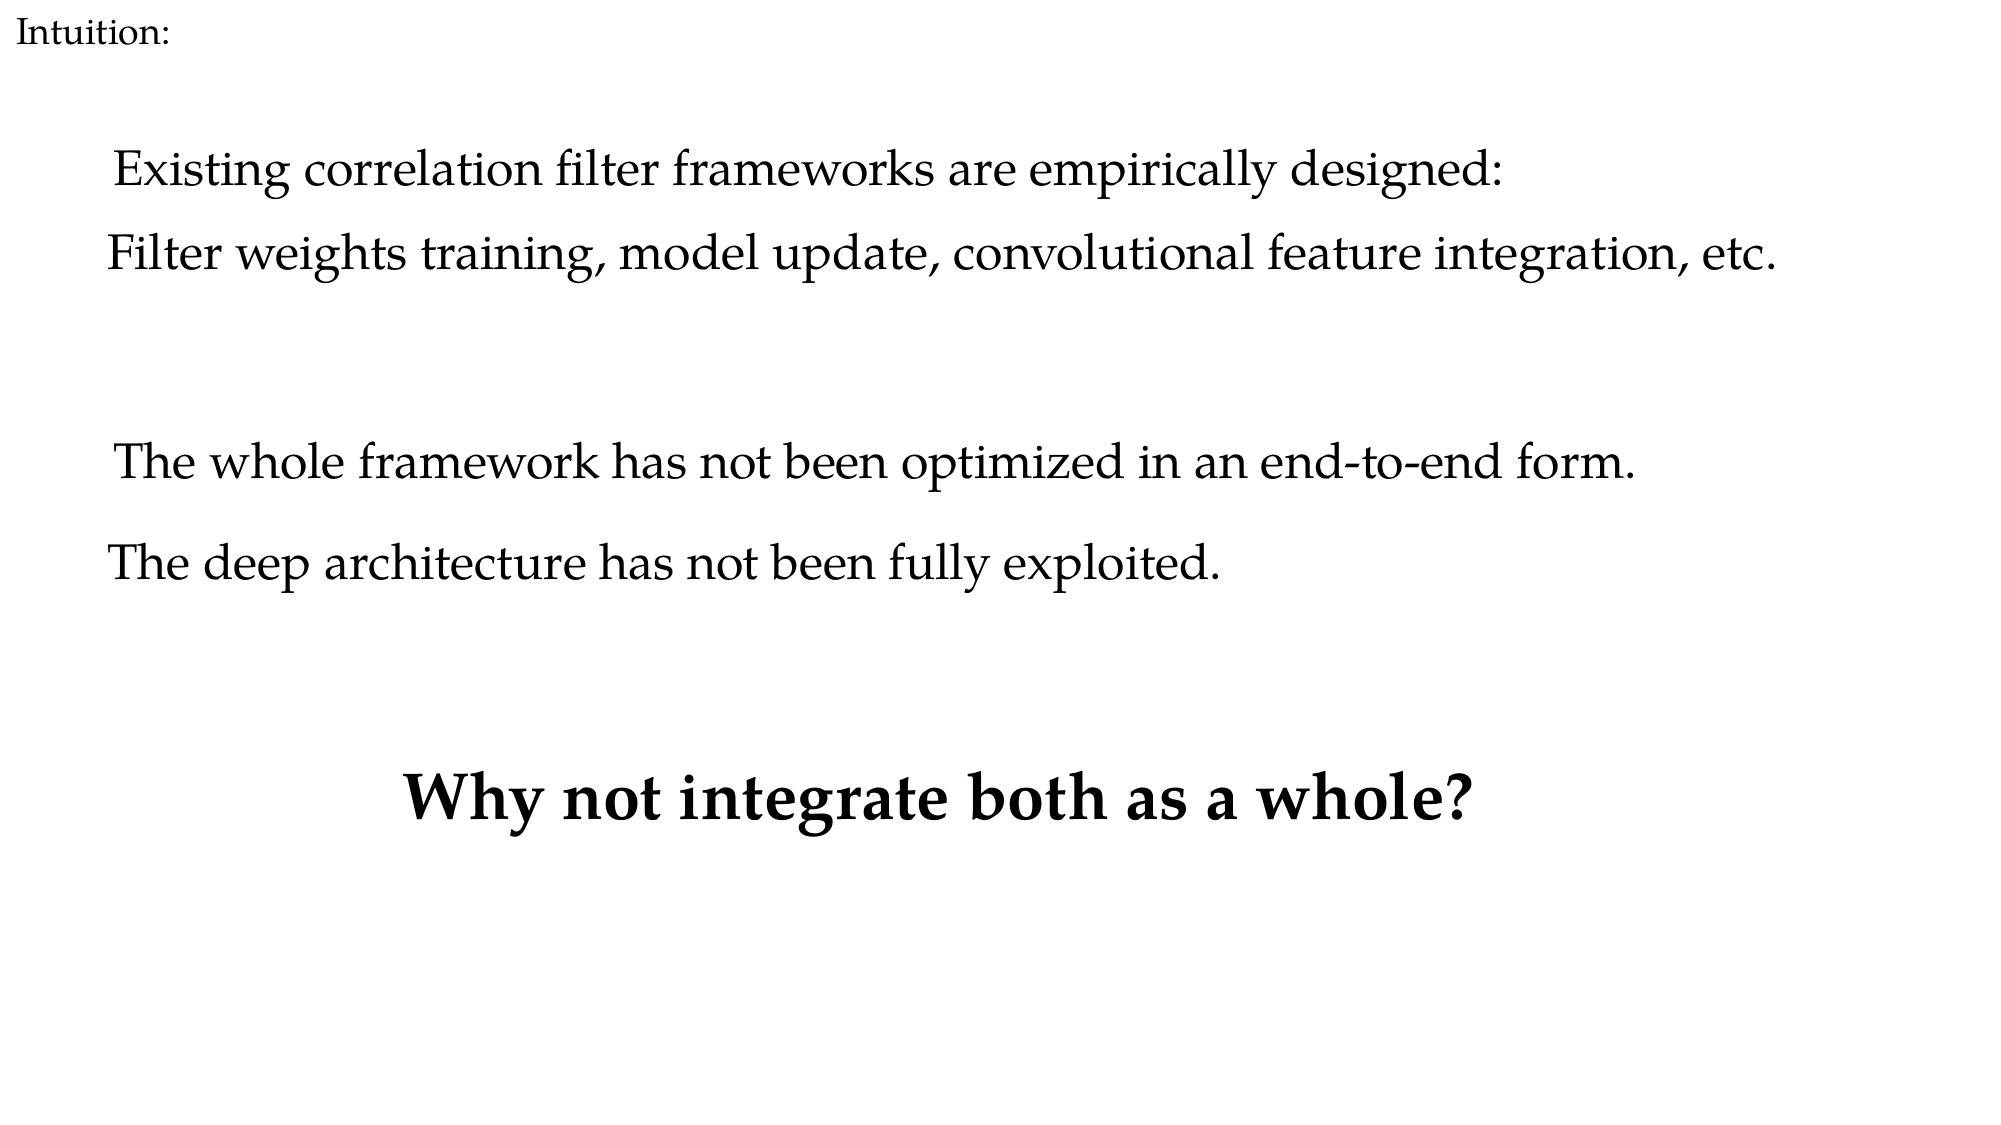

Intuition:
Existing correlation filter frameworks are empirically designed:
Filter weights training, model update, convolutional feature integration, etc.
The whole framework has not been optimized in an end-to-end form.
The deep architecture has not been fully exploited.
Why not integrate both as a whole?